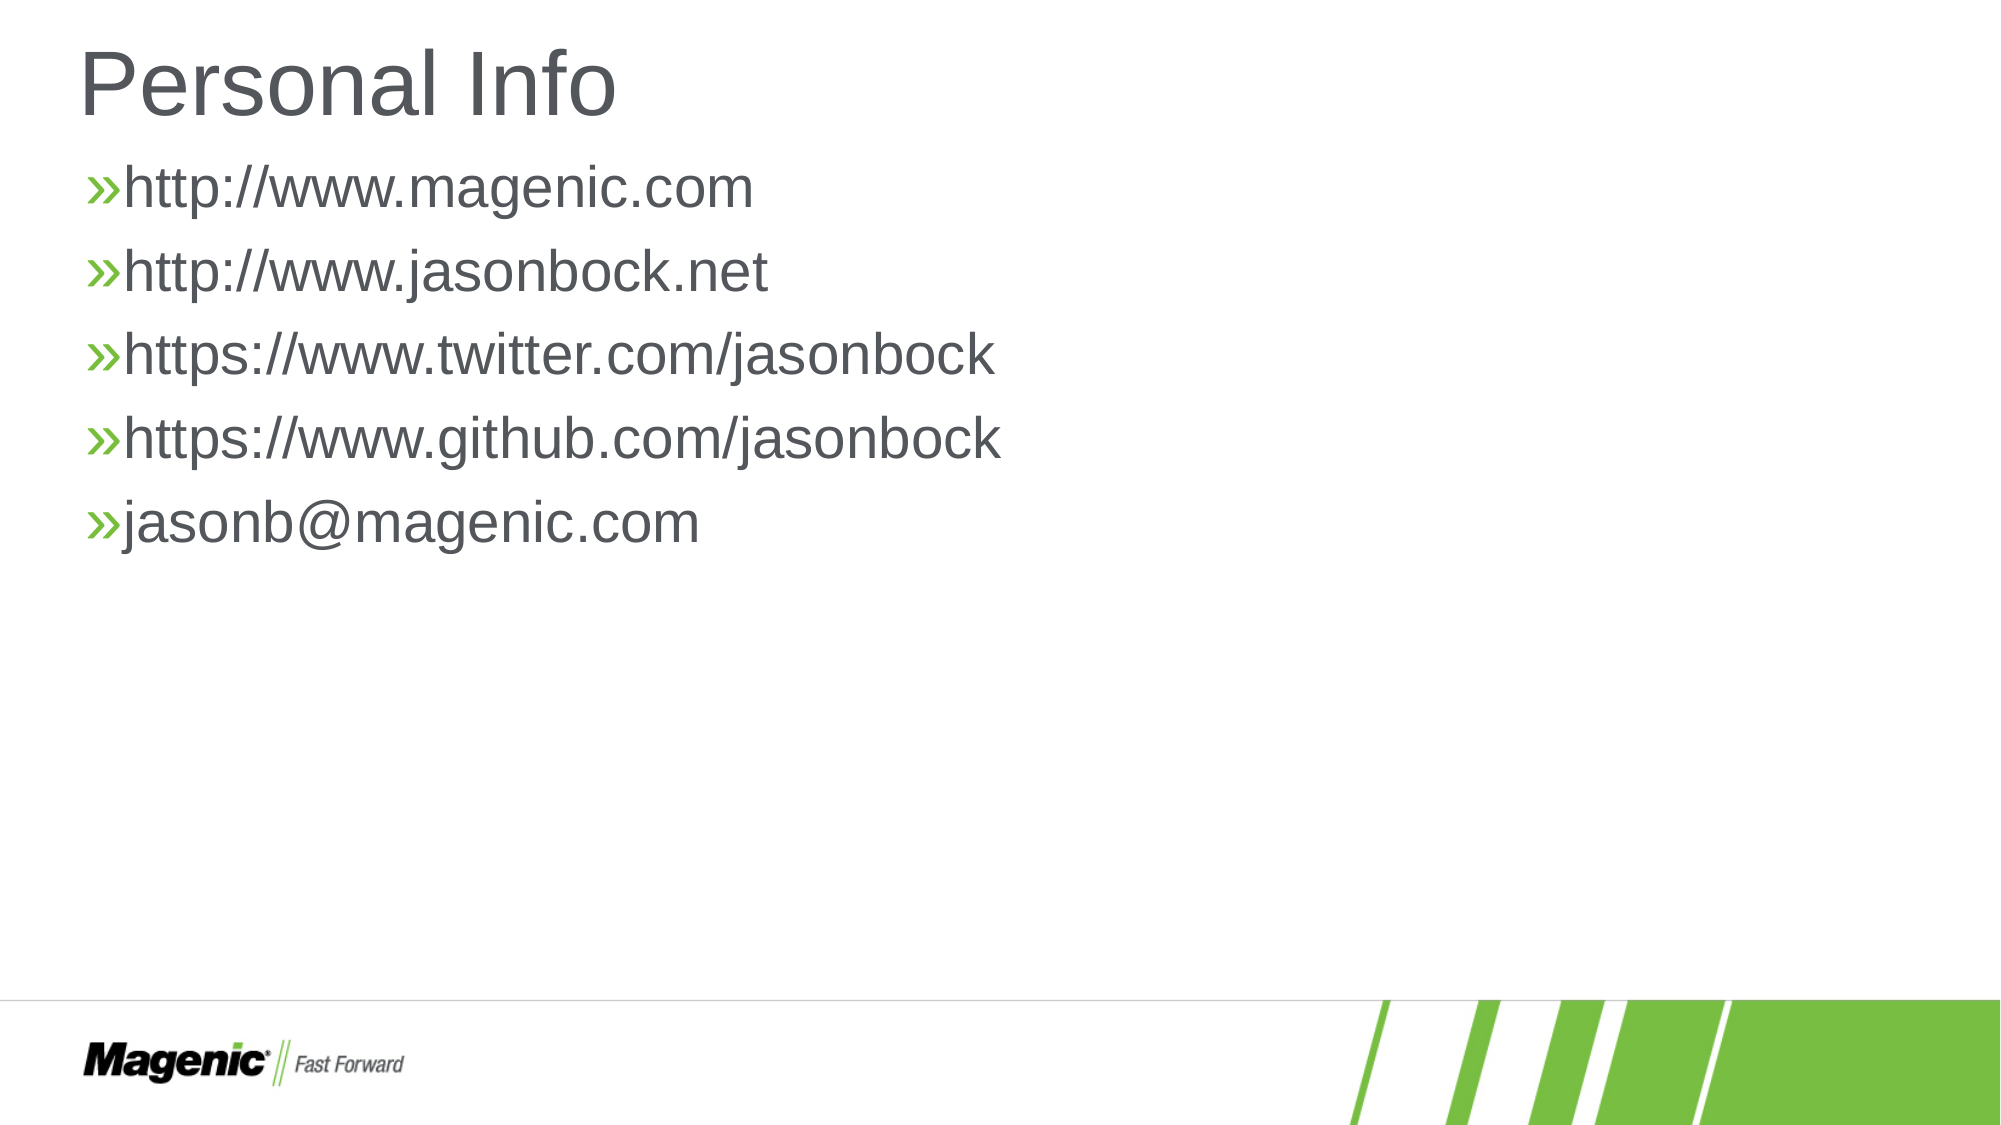

# Personal Info
http://www.magenic.com
http://www.jasonbock.net
https://www.twitter.com/jasonbock
https://www.github.com/jasonbock
jasonb@magenic.com